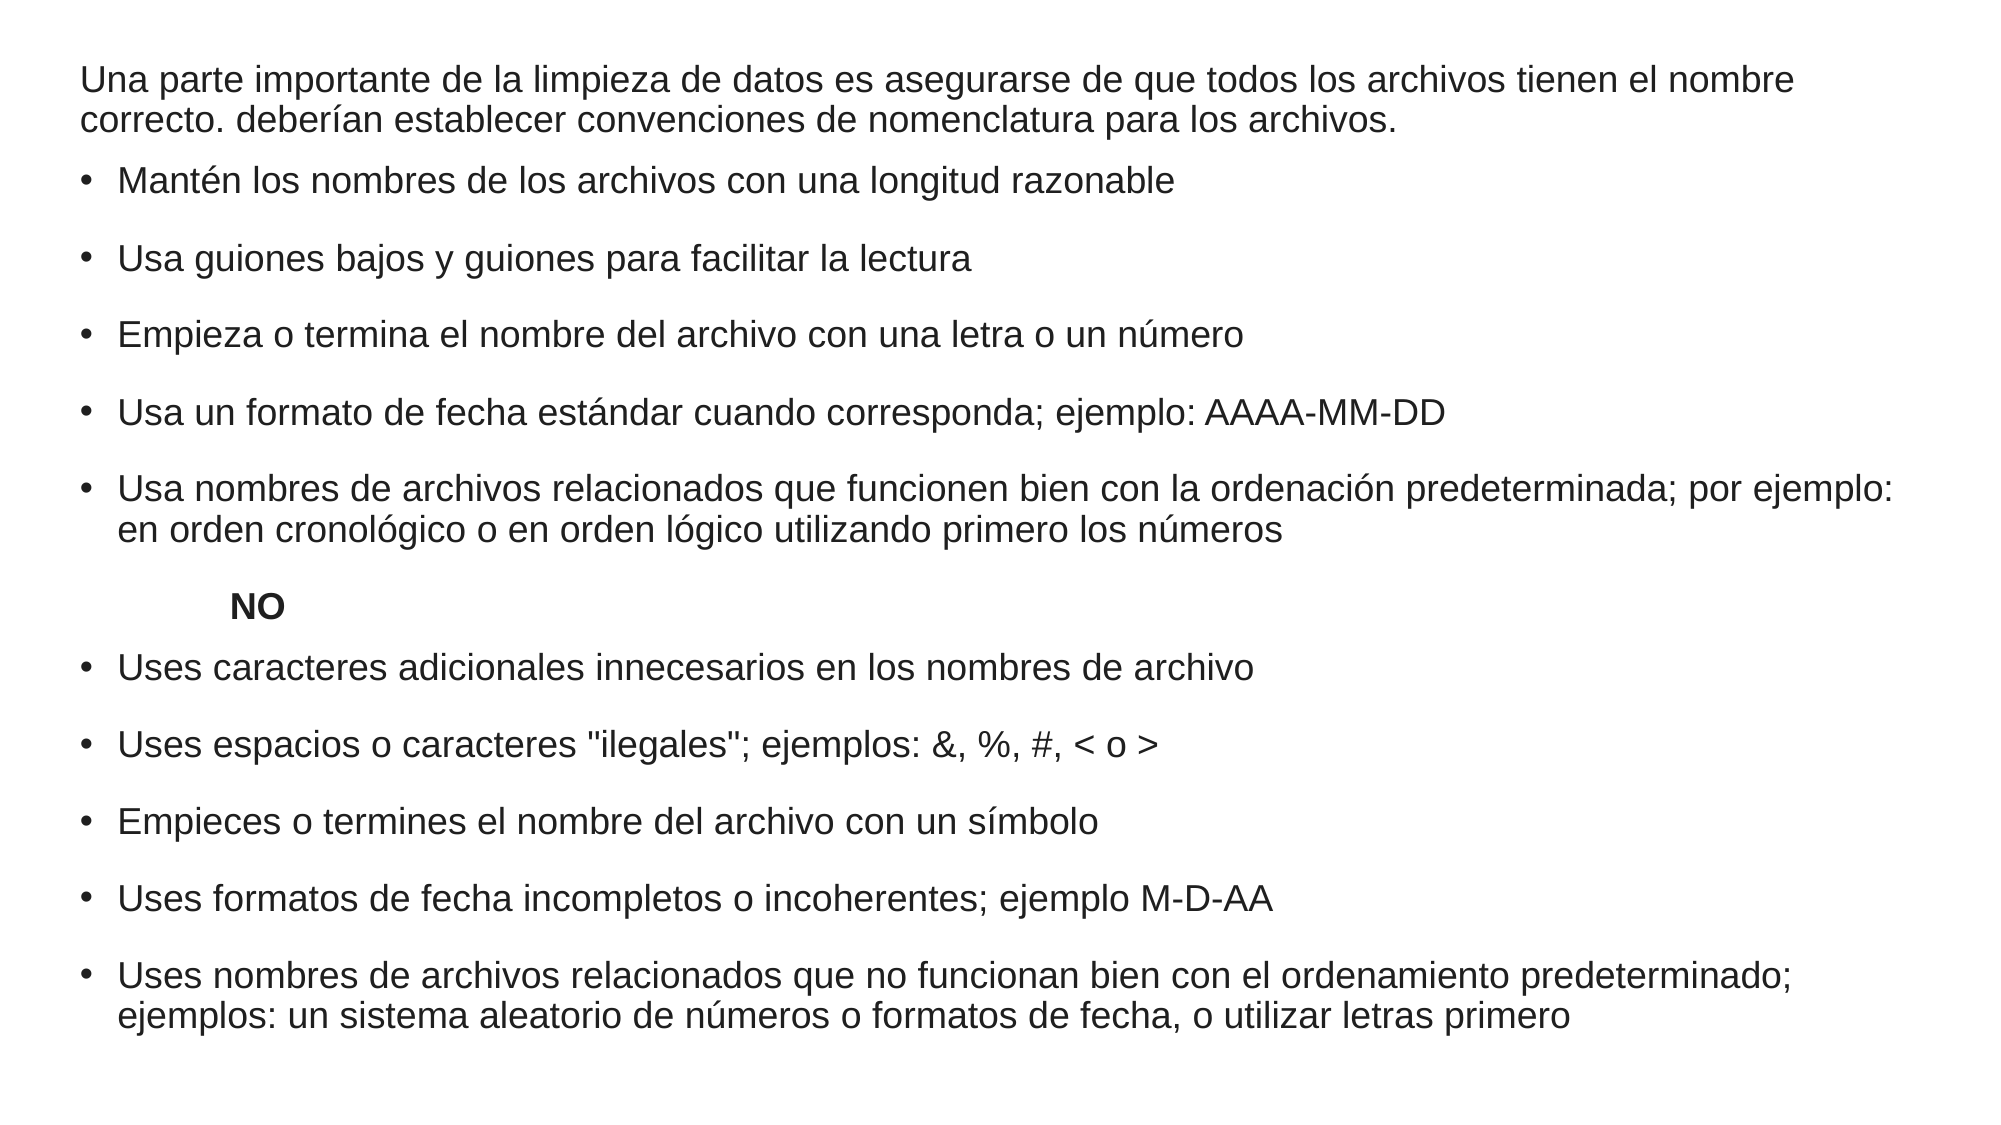

Una parte importante de la limpieza de datos es asegurarse de que todos los archivos tienen el nombre correcto. deberían establecer convenciones de nomenclatura para los archivos.
Mantén los nombres de los archivos con una longitud razonable
Usa guiones bajos y guiones para facilitar la lectura
Empieza o termina el nombre del archivo con una letra o un número
Usa un formato de fecha estándar cuando corresponda; ejemplo: AAAA-MM-DD
Usa nombres de archivos relacionados que funcionen bien con la ordenación predeterminada; por ejemplo: en orden cronológico o en orden lógico utilizando primero los números
	NO
Uses caracteres adicionales innecesarios en los nombres de archivo
Uses espacios o caracteres "ilegales"; ejemplos: &, %, #, < o >
Empieces o termines el nombre del archivo con un símbolo
Uses formatos de fecha incompletos o incoherentes; ejemplo M-D-AA
Uses nombres de archivos relacionados que no funcionan bien con el ordenamiento predeterminado; ejemplos: un sistema aleatorio de números o formatos de fecha, o utilizar letras primero